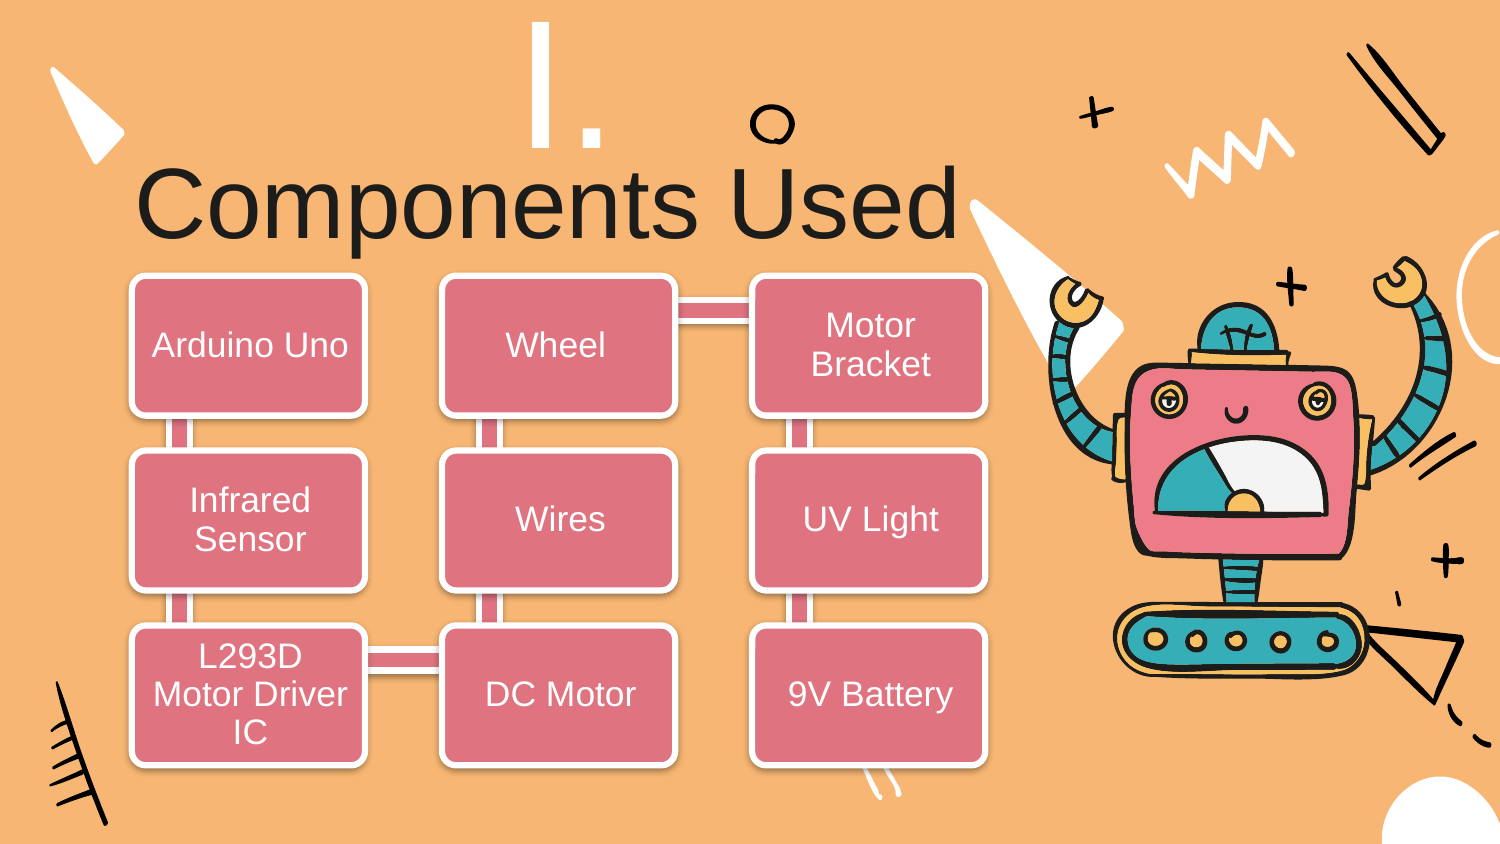

I.
# Components Used

Arduino Uno
Infrared Sensor
L293D Motor Driver IC
DC Motor
Wires
Wheel
Motor Bracket
UV Light
9V Battery